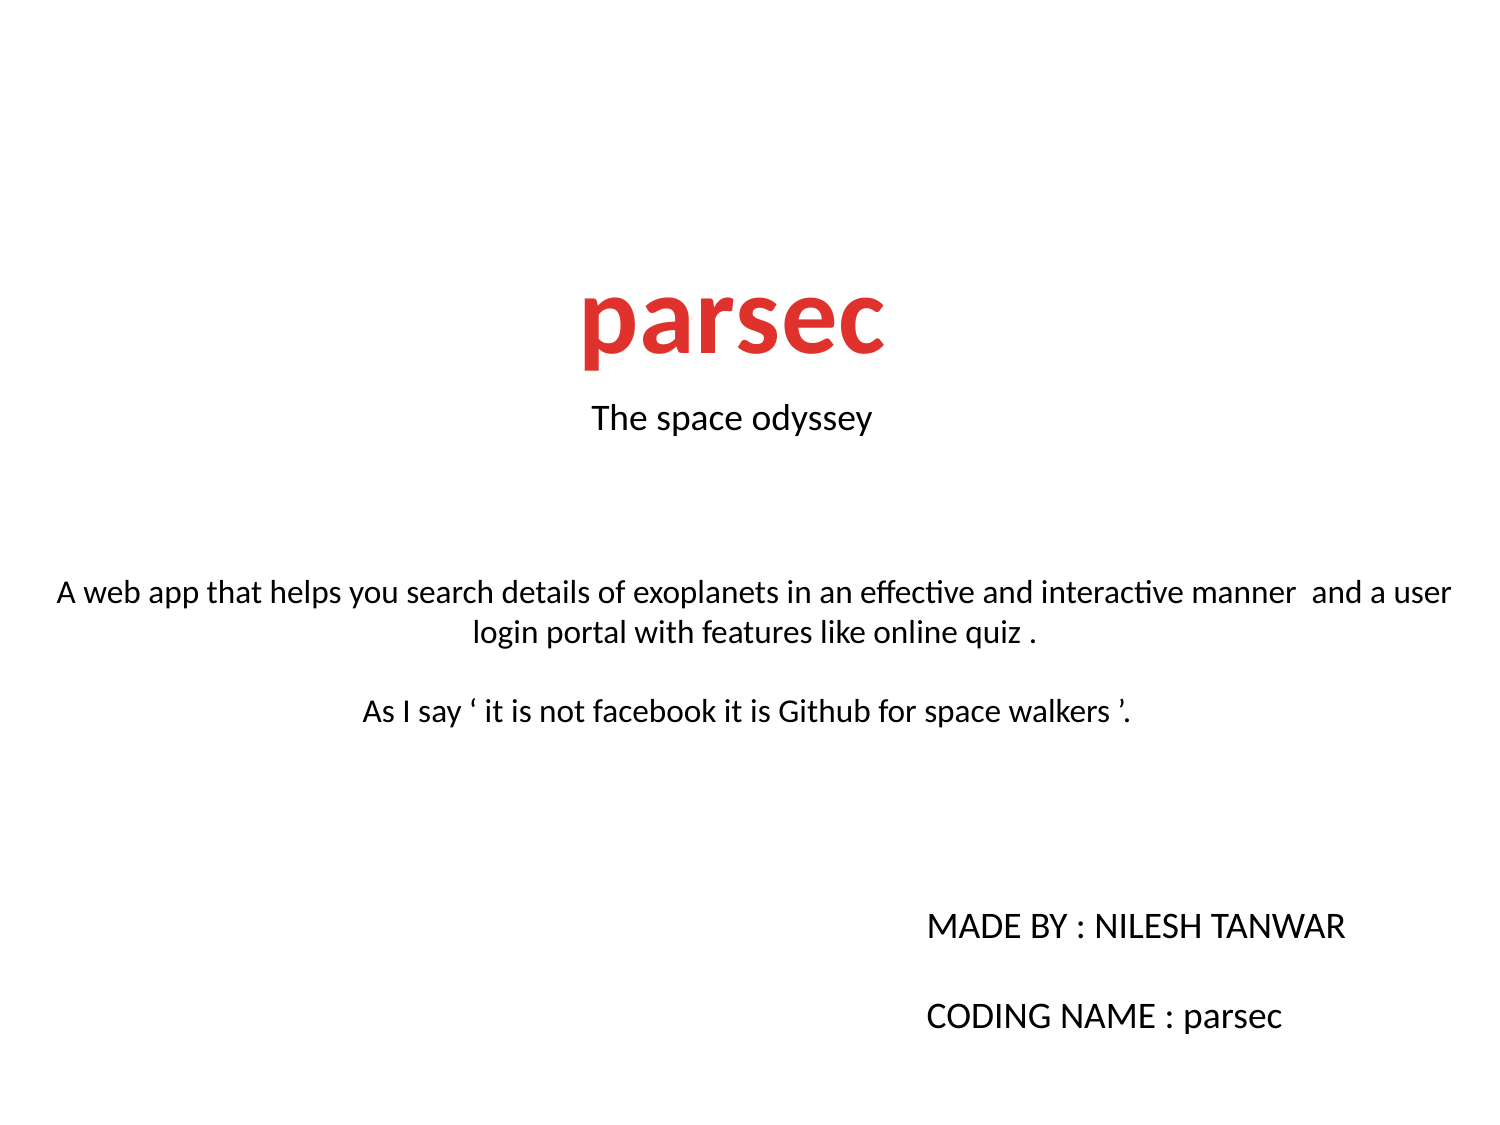

parsec
The space odyssey
A web app that helps you search details of exoplanets in an effective and interactive manner  and a user login portal with features like online quiz .

As I say ‘ it is not facebook it is Github for space walkers ’.
MADE BY : NILESH TANWAR

CODING NAME : parsec